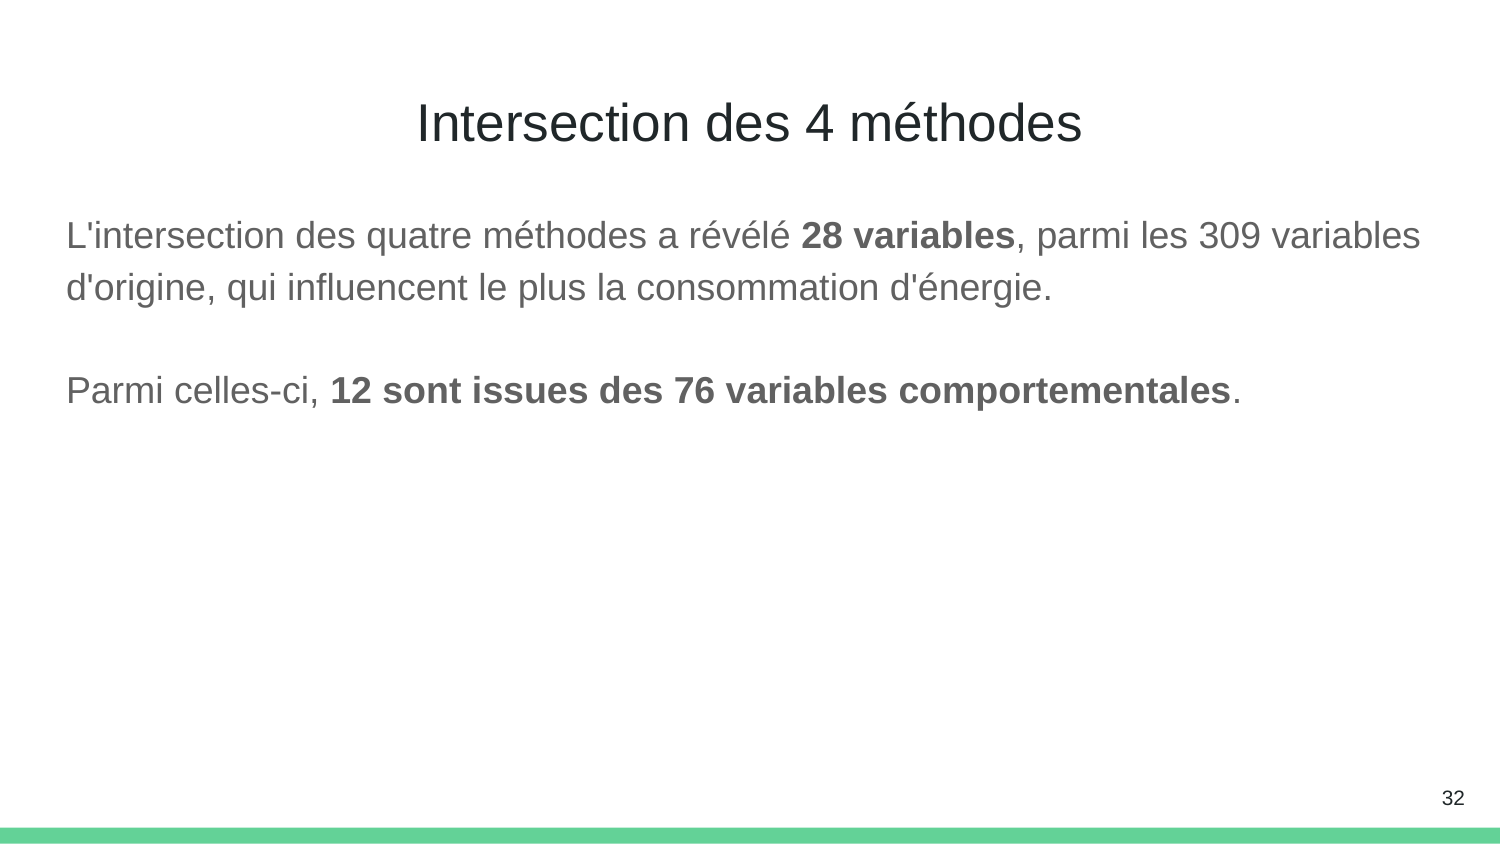

# Intersection des 4 méthodes
L'intersection des quatre méthodes a révélé 28 variables, parmi les 309 variables d'origine, qui influencent le plus la consommation d'énergie.

Parmi celles-ci, 12 sont issues des 76 variables comportementales.
32